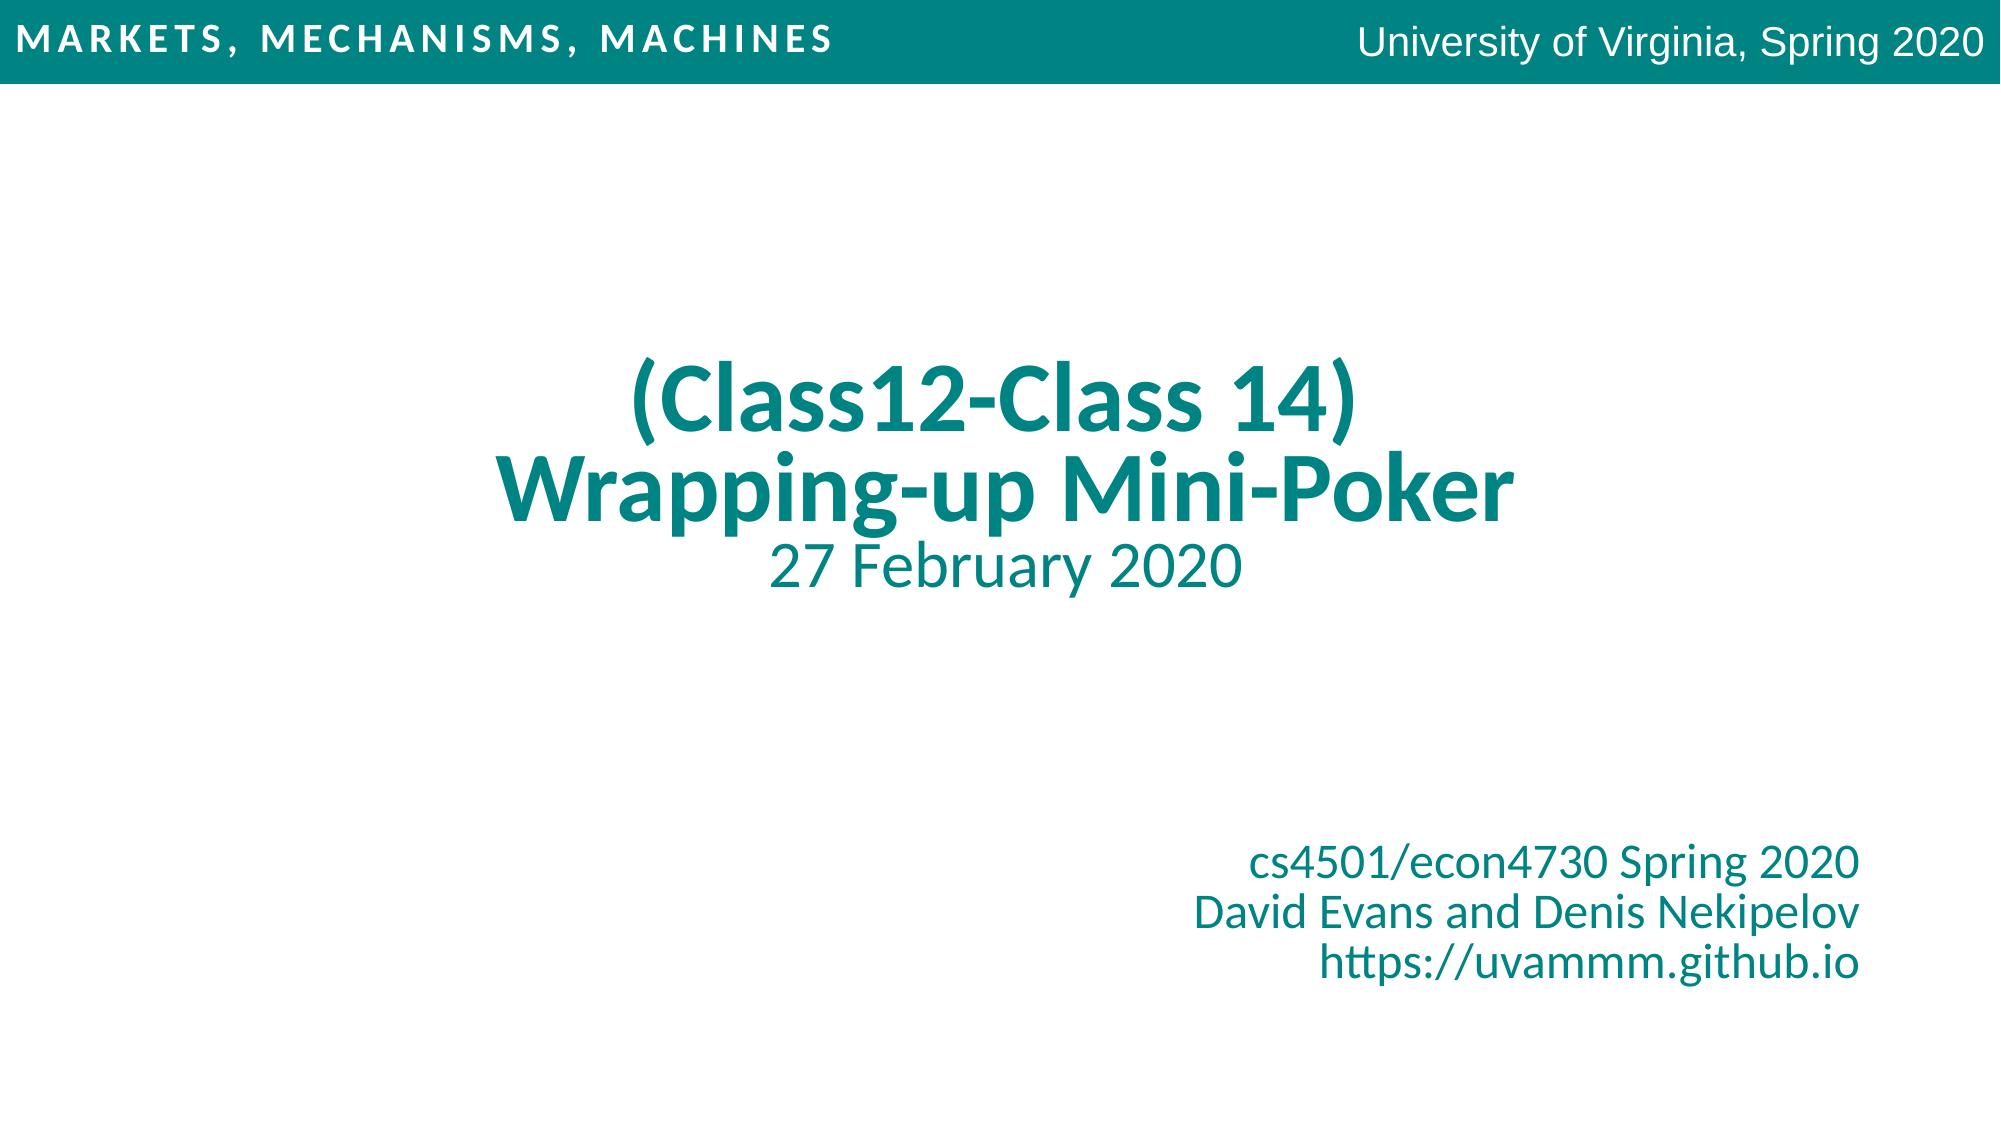

# (Class12-Class 14) Wrapping-up Mini-Poker 27 February 2020
cs4501/econ4730 Spring 2020
David Evans and Denis Nekipelov
https://uvammm.github.io